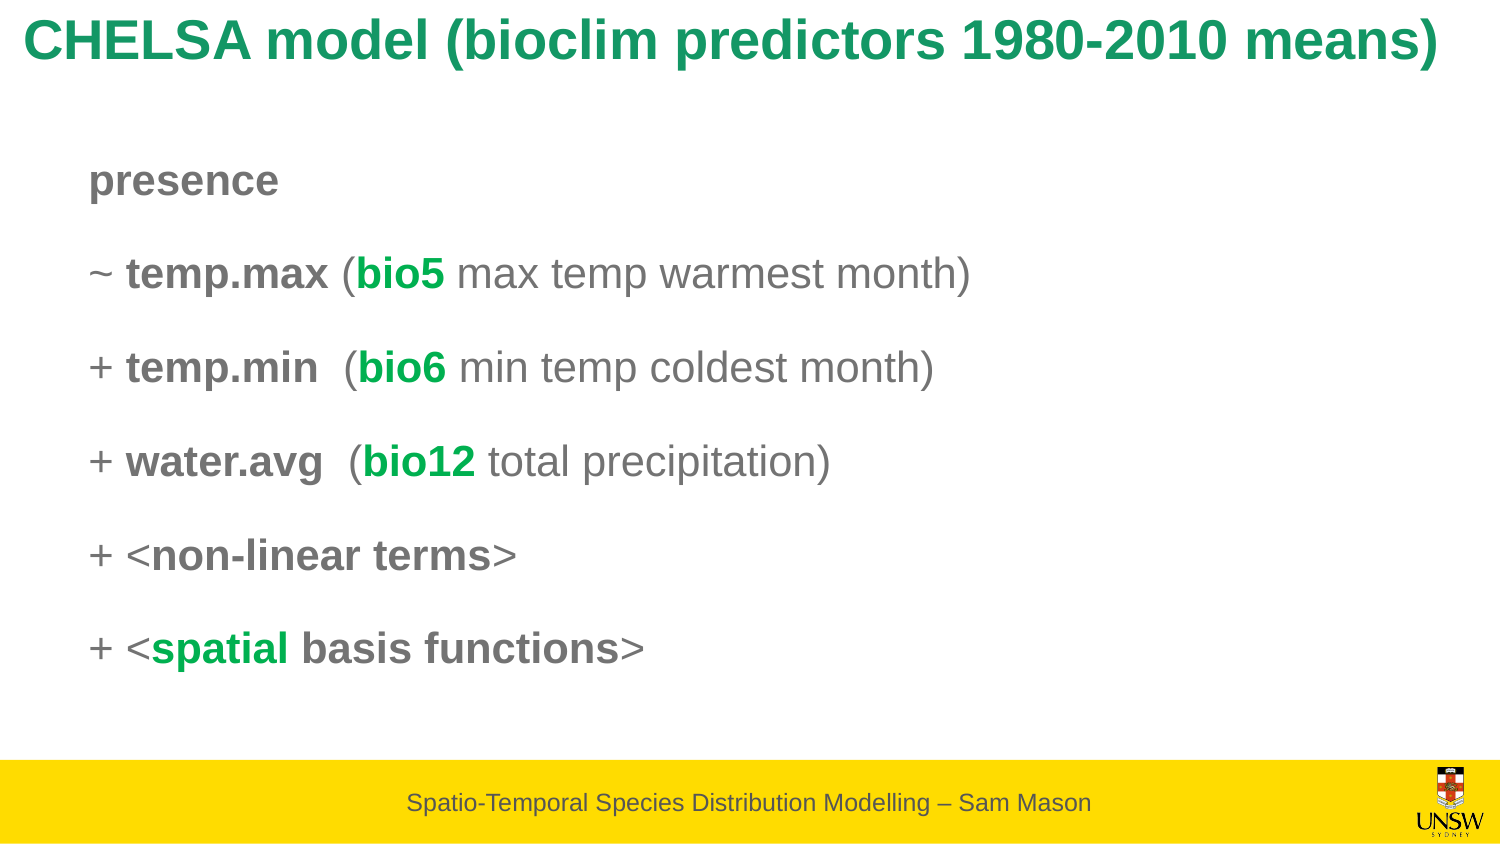

CHELSA model (bioclim predictors 1980-2010 means)
presence

~ temp.max (bio5 max temp warmest month)

+ temp.min  (bio6 min temp coldest month)

+ water.avg  (bio12 total precipitation)

+ <non-linear terms>

+ <spatial basis functions>